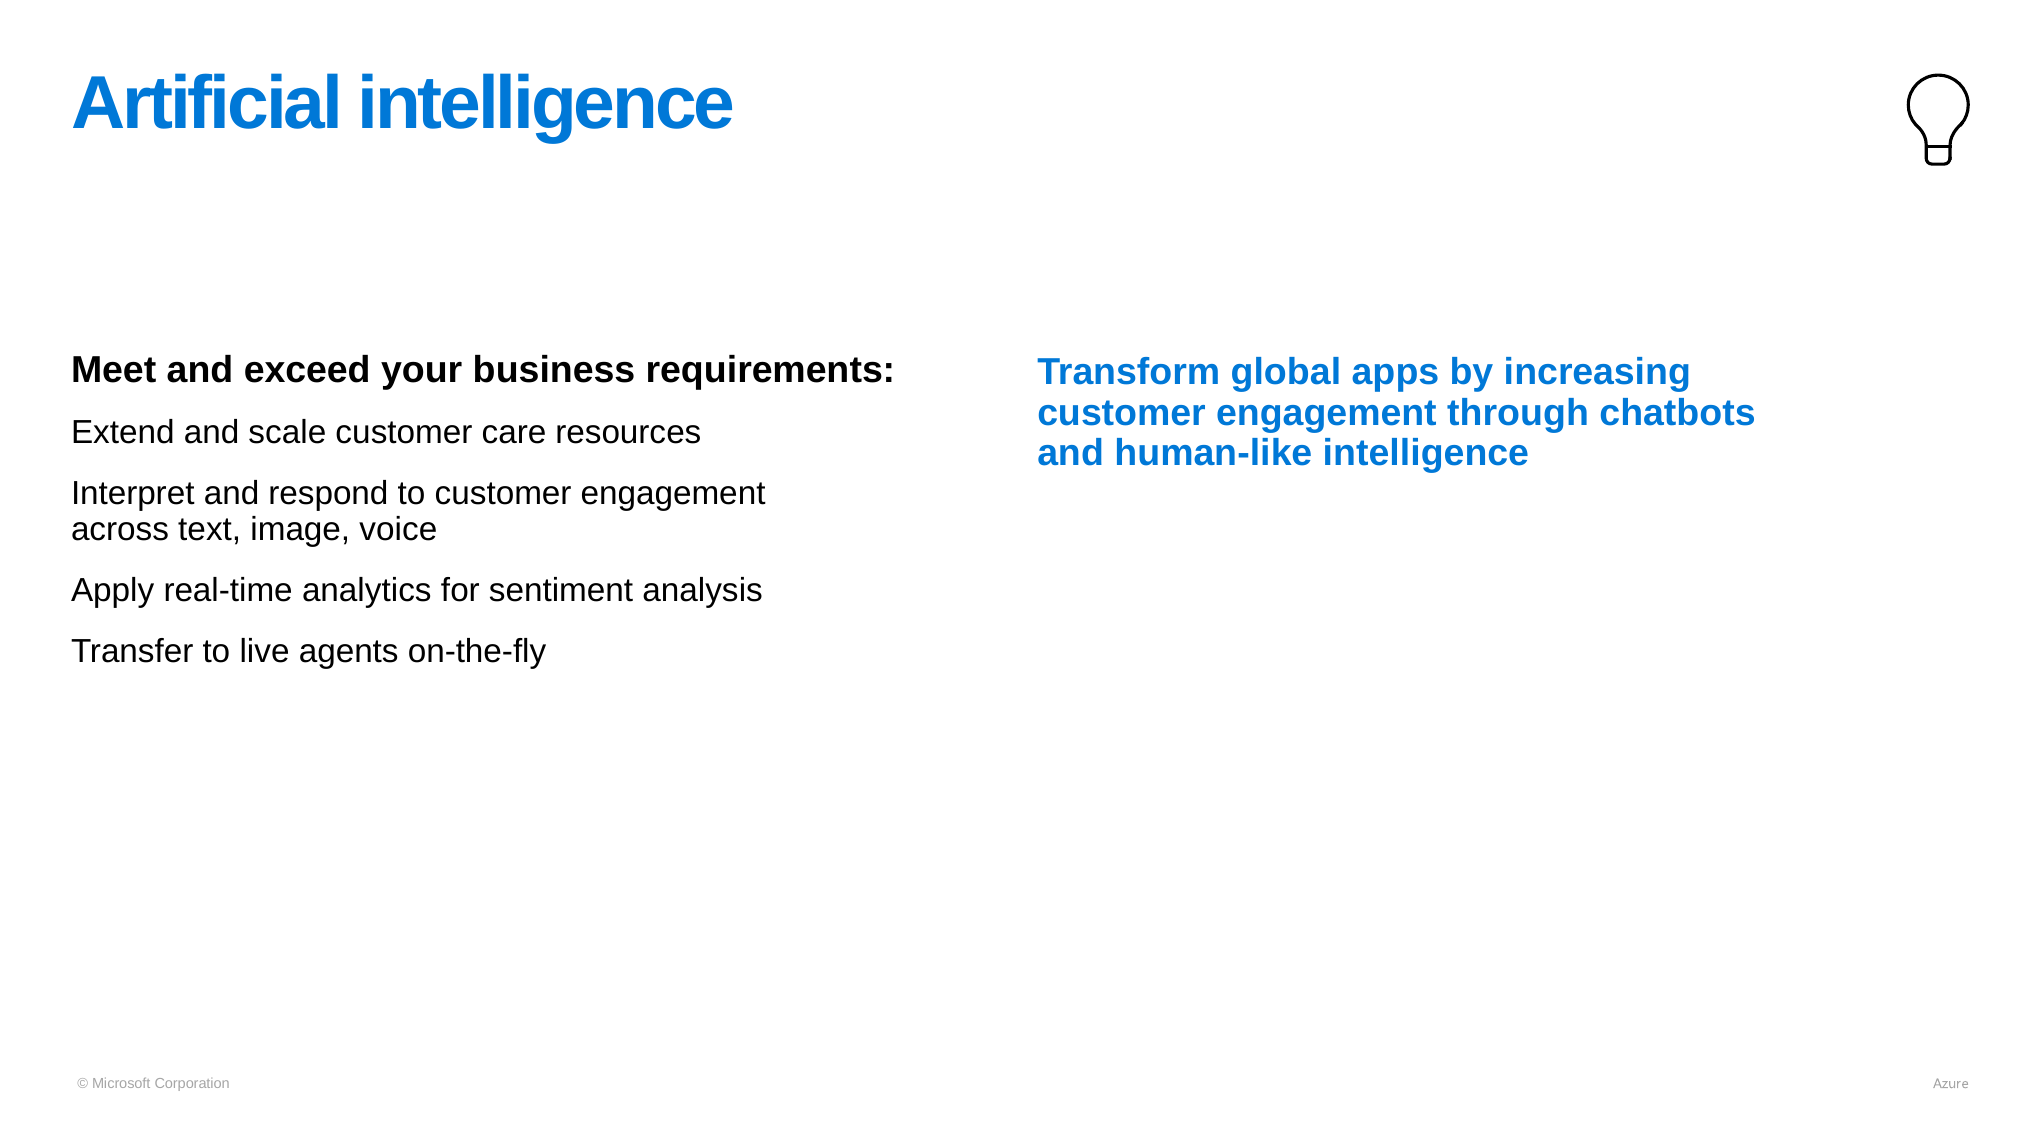

# Artificial intelligence

Meet and exceed your business requirements:
Extend and scale customer care resources
Interpret and respond to customer engagement
across text, image, voice
Apply real-time analytics for sentiment analysis
Transfer to live agents on-the-fly

Transform global apps by increasing customer engagement through chatbots and human-like intelligence